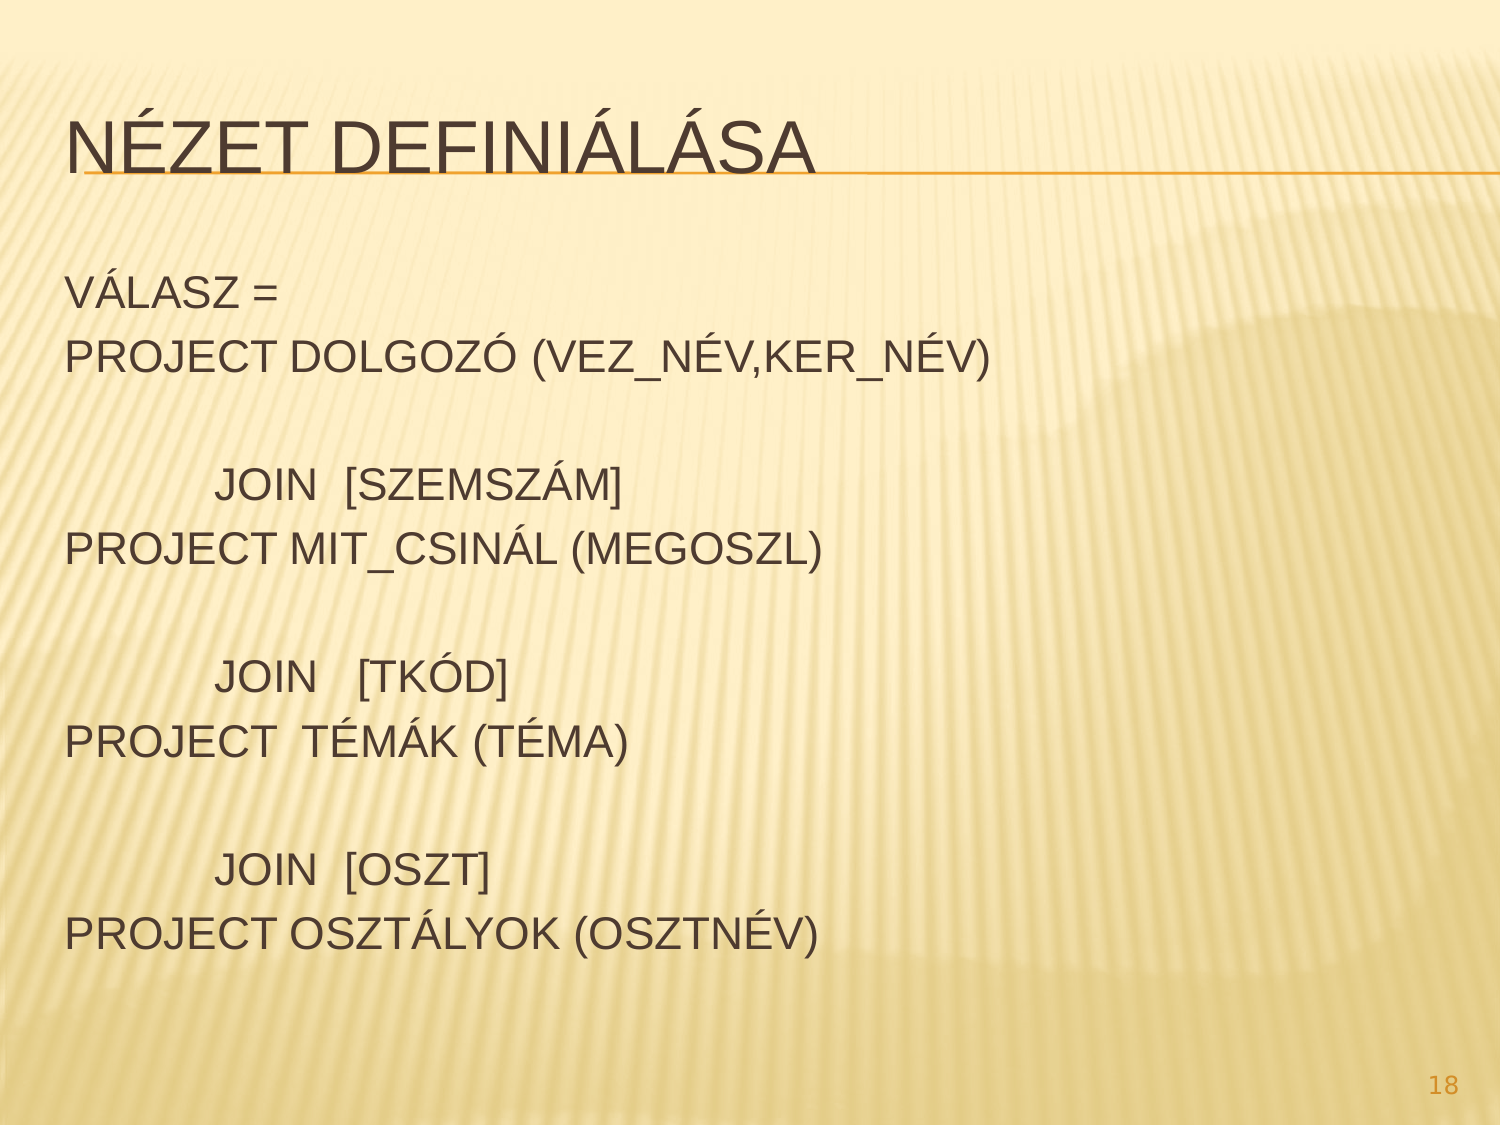

# Nézet definiálása
VÁLASZ =
PROJECT DOLGOZÓ (VEZ_NÉV,KER_NÉV)

	JOIN  [SZEMSZÁM]
PROJECT MIT_CSINÁL (MEGOSZL)

	JOIN   [TKÓD]
PROJECT  TÉMÁK (TÉMA)

	JOIN  [OSZT]
PROJECT OSZTÁLYOK (OSZTNÉV)
18